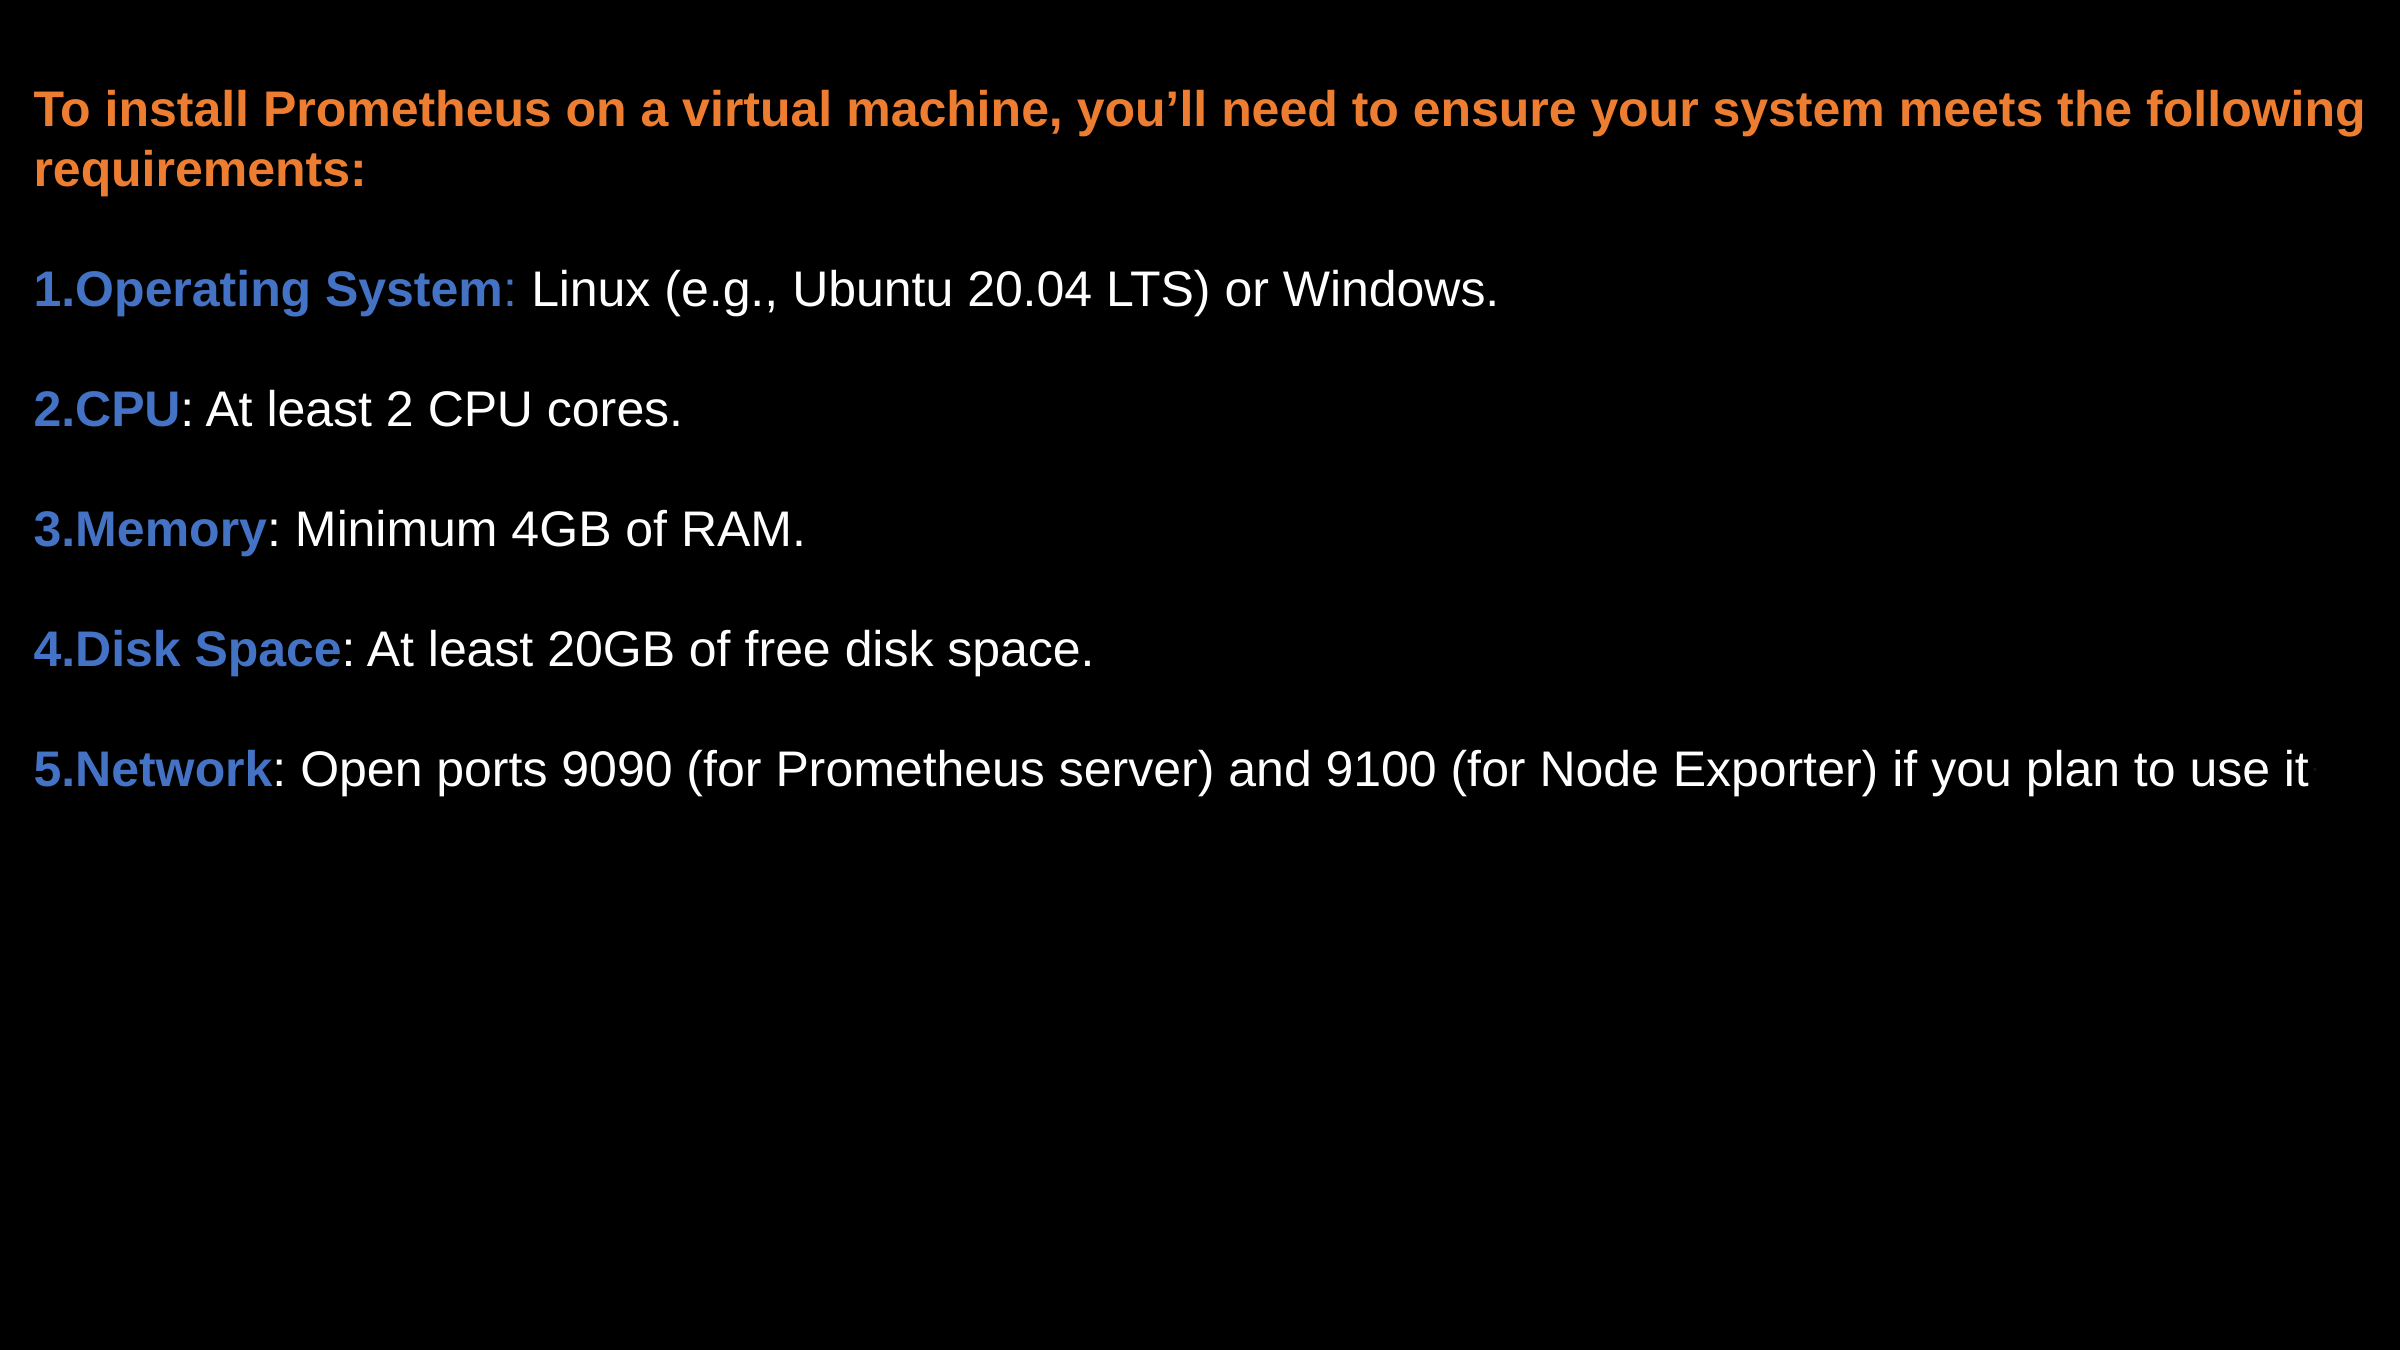

To install Prometheus on a virtual machine, you’ll need to ensure your system meets the following requirements:

Operating System: Linux (e.g., Ubuntu 20.04 LTS) or Windows.

CPU: At least 2 CPU cores.

Memory: Minimum 4GB of RAM.

Disk Space: At least 20GB of free disk space.

Network: Open ports 9090 (for Prometheus server) and 9100 (for Node Exporter) if you plan to use it.